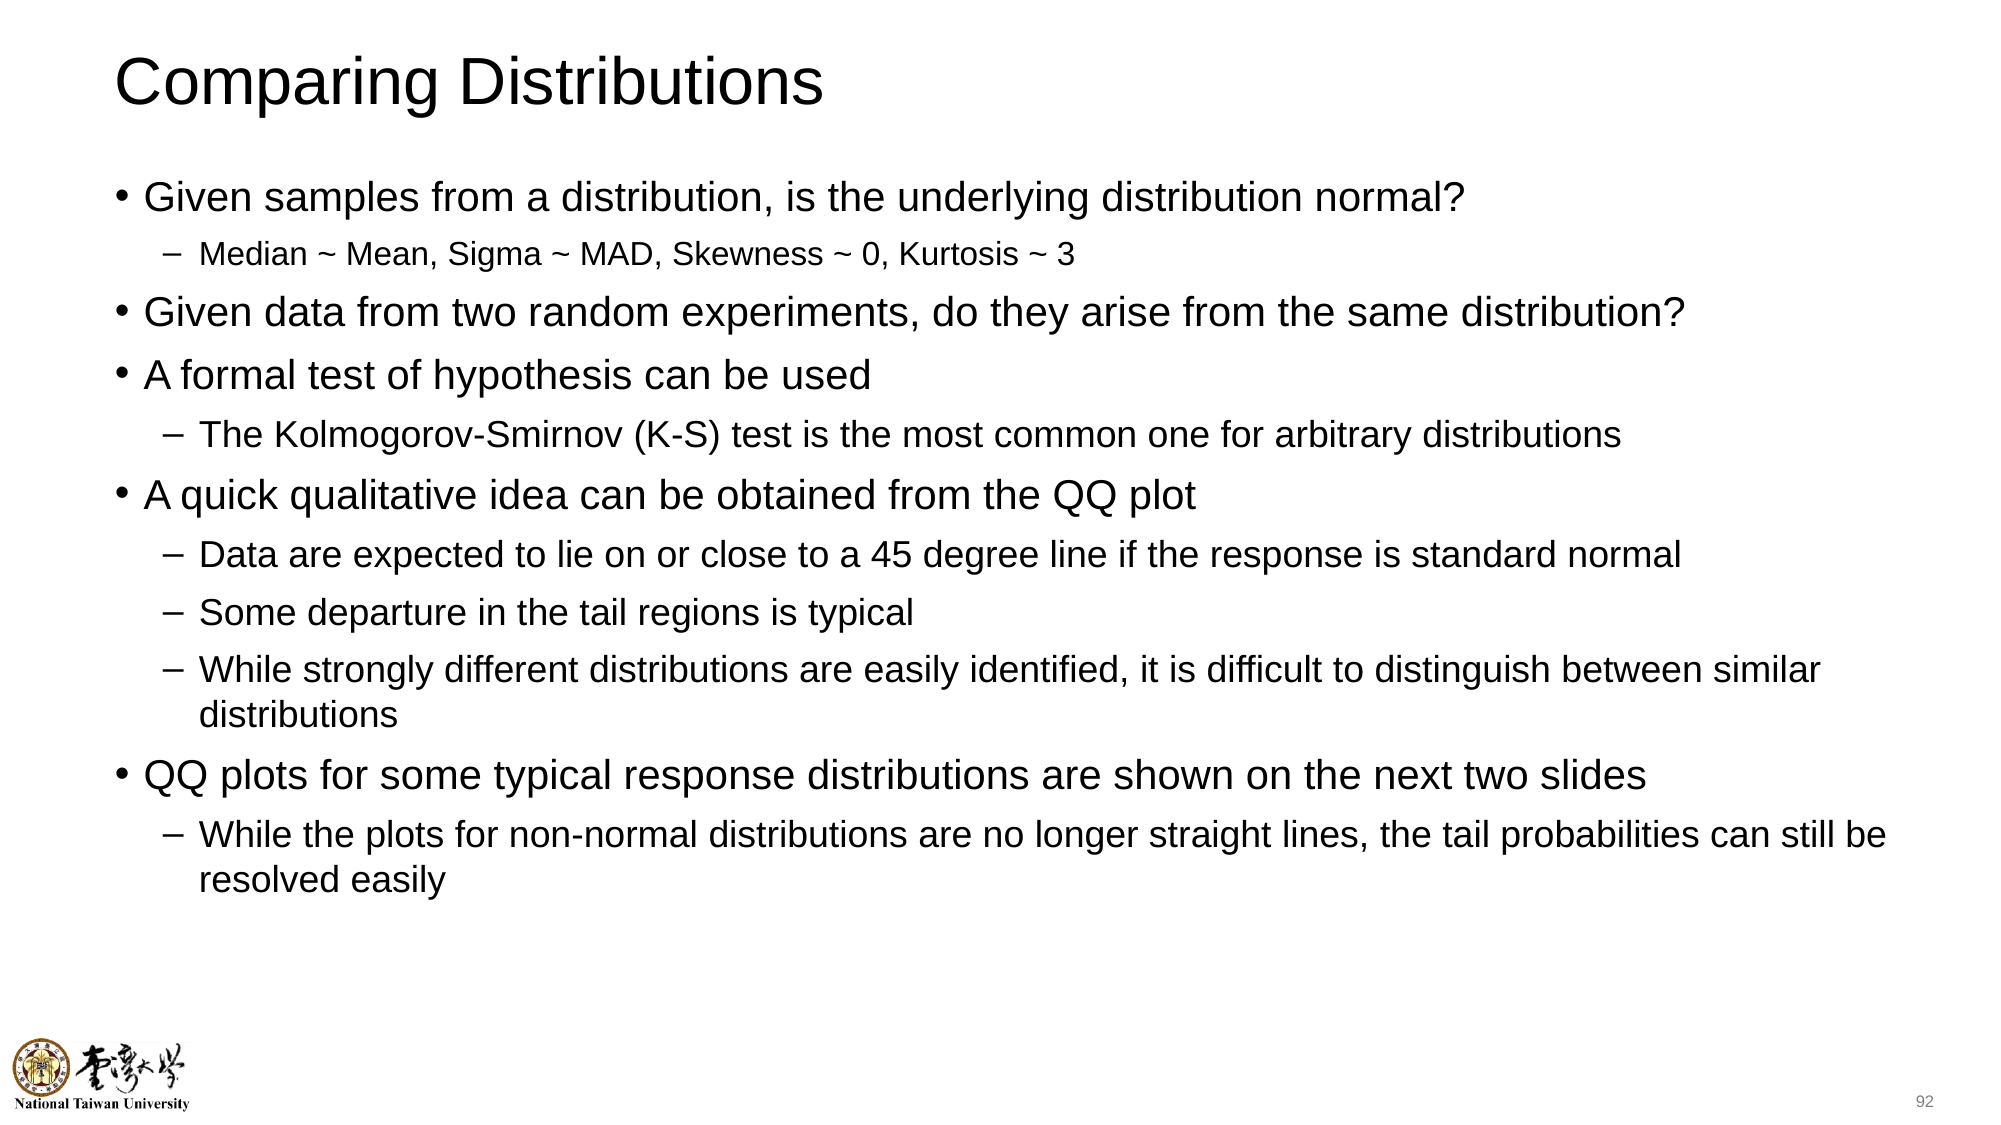

# Comparing Distributions
Given samples from a distribution, is the underlying distribution normal?
Median ~ Mean, Sigma ~ MAD, Skewness ~ 0, Kurtosis ~ 3
Given data from two random experiments, do they arise from the same distribution?
A formal test of hypothesis can be used
The Kolmogorov-Smirnov (K-S) test is the most common one for arbitrary distributions
A quick qualitative idea can be obtained from the QQ plot
Data are expected to lie on or close to a 45 degree line if the response is standard normal
Some departure in the tail regions is typical
While strongly different distributions are easily identified, it is difficult to distinguish between similar distributions
QQ plots for some typical response distributions are shown on the next two slides
While the plots for non-normal distributions are no longer straight lines, the tail probabilities can still be resolved easily